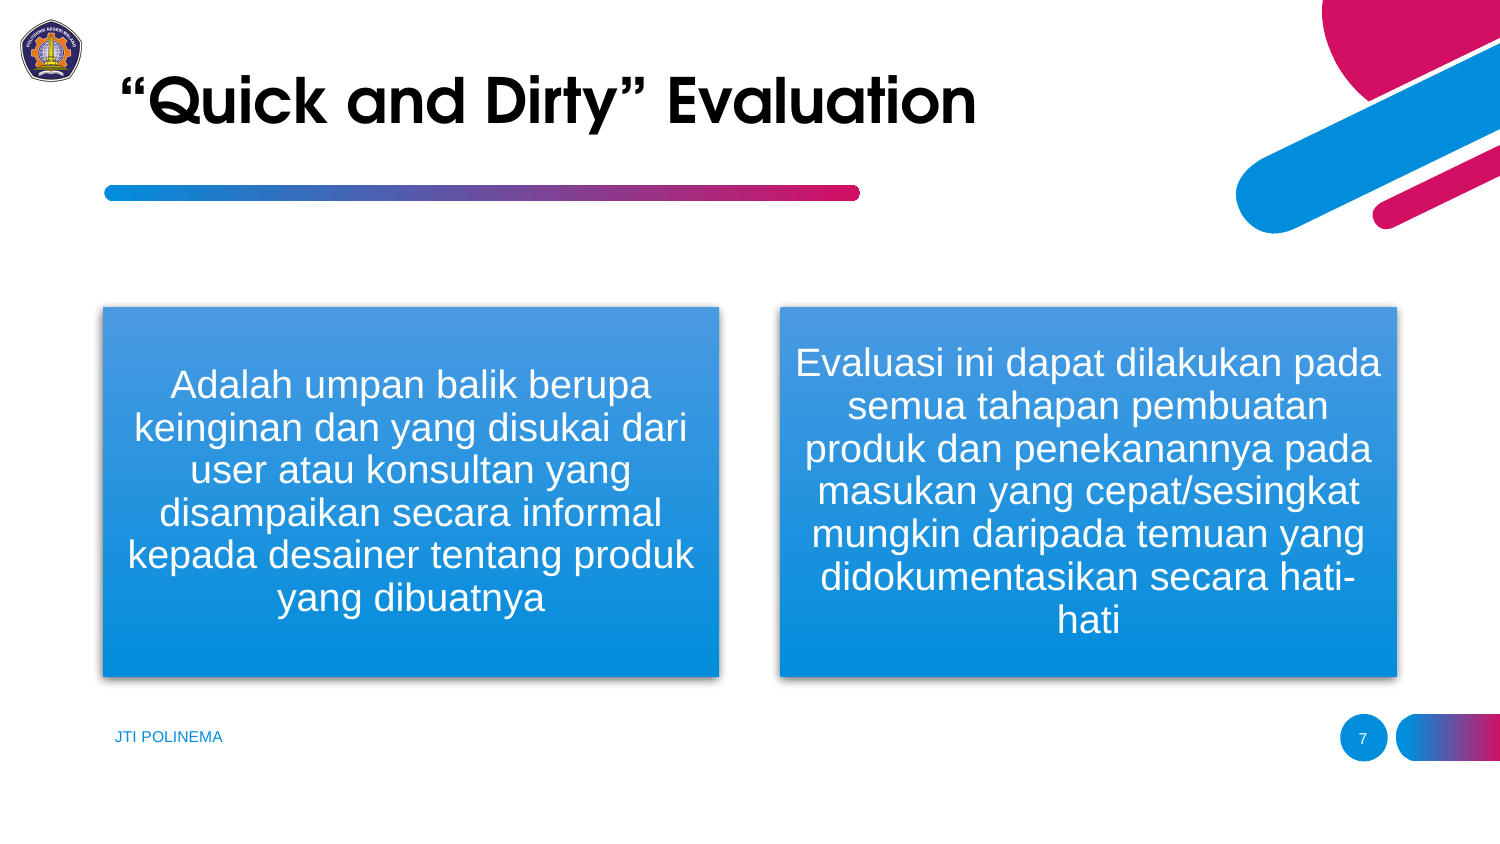

# “Quick and Dirty” Evaluation
Adalah umpan balik berupa keinginan dan yang disukai dari user atau konsultan yang disampaikan secara informal kepada desainer tentang produk yang dibuatnya
Evaluasi ini dapat dilakukan pada semua tahapan pembuatan produk dan penekanannya pada masukan yang cepat/sesingkat mungkin daripada temuan yang didokumentasikan secara hati-hati
JTI POLINEMA
7